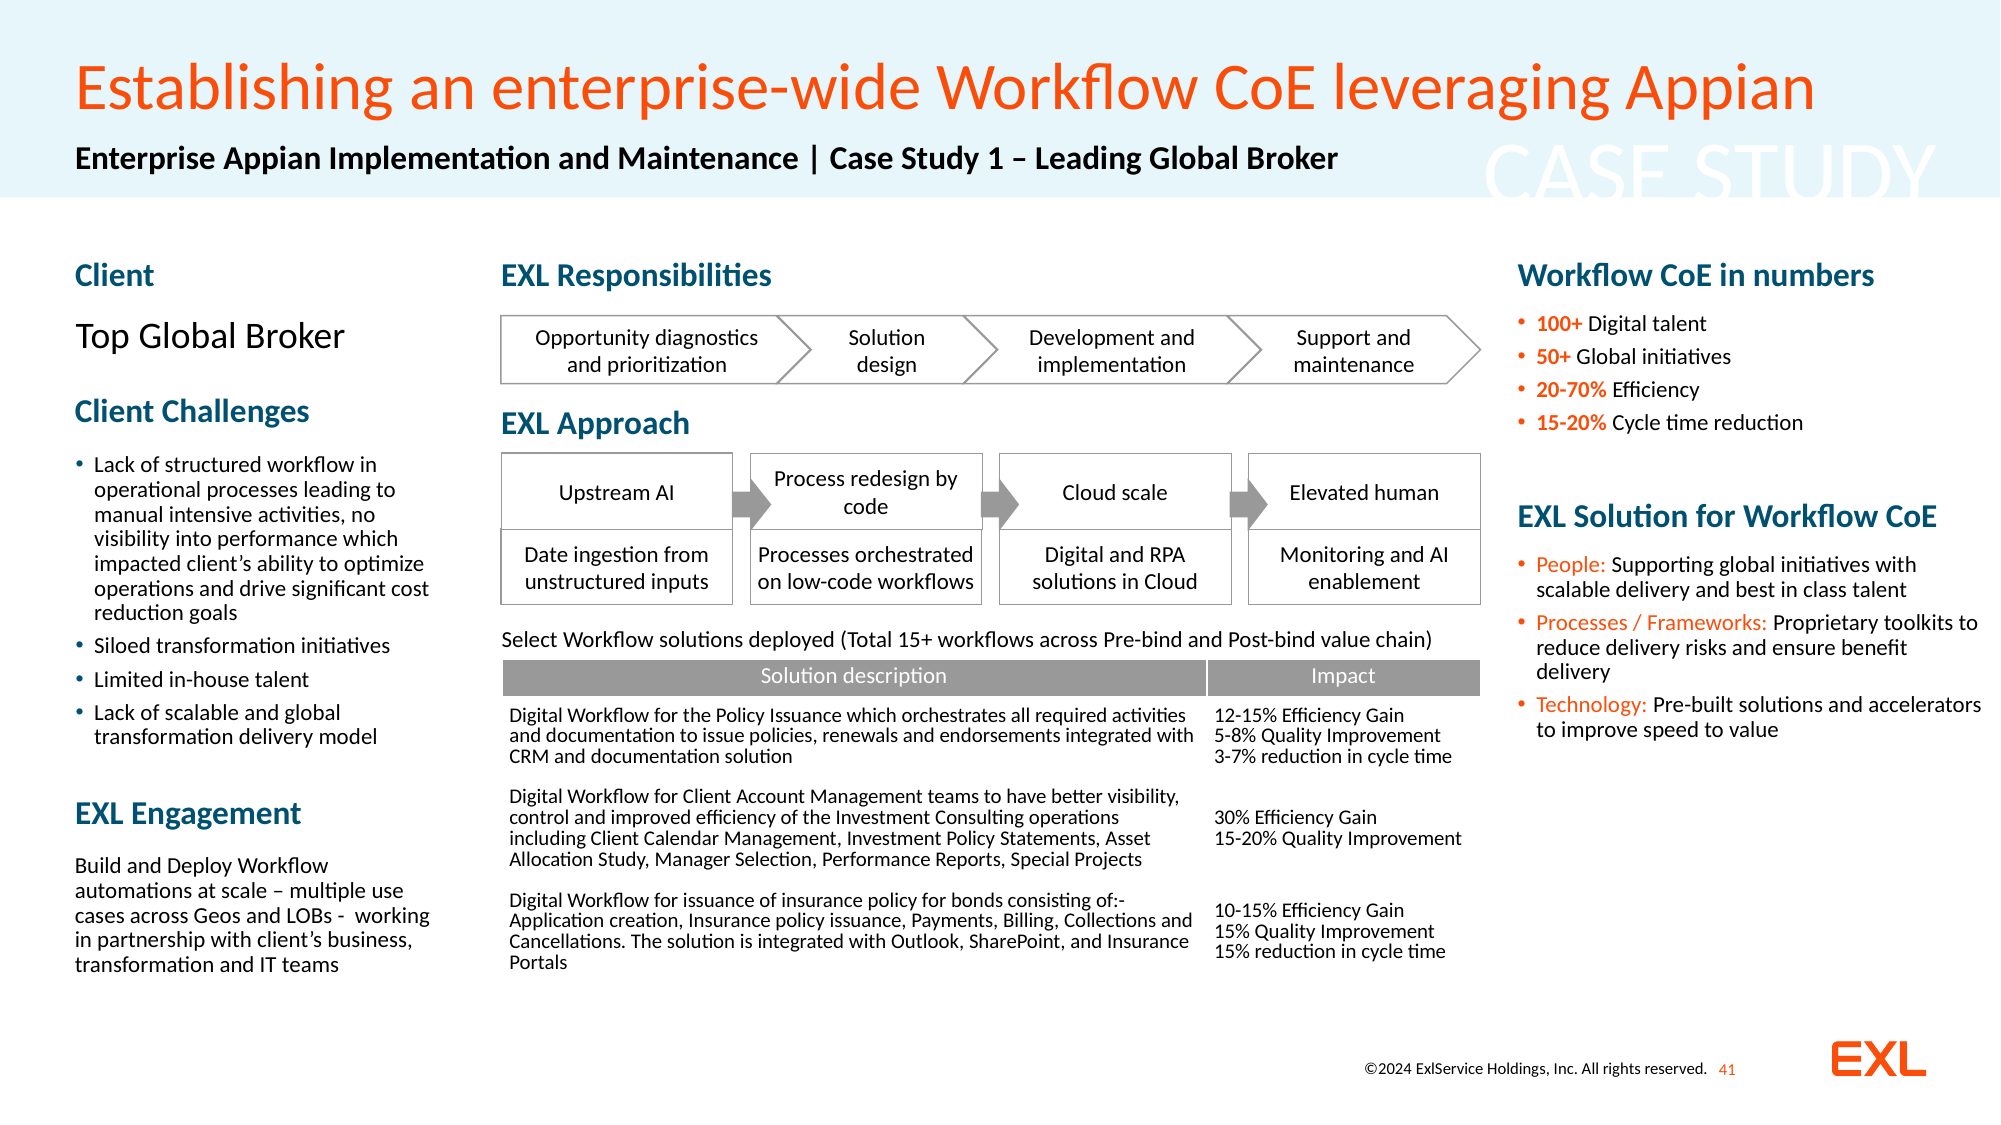

Establishing an enterprise-wide Workflow CoE leveraging Appian
Enterprise Appian Implementation and Maintenance | Case Study 1 – Leading Global Broker
Client
EXL Responsibilities
Workflow CoE in numbers
100+ Digital talent
50+ Global initiatives
20-70% Efficiency
15-20% Cycle time reduction
Top Global Broker
Opportunity diagnostics and prioritization
Solution design
Development and implementation
Support and maintenance
Client Challenges
EXL Approach
Lack of structured workflow in operational processes leading to manual intensive activities, no visibility into performance which impacted client’s ability to optimize operations and drive significant cost reduction goals
Siloed transformation initiatives
Limited in-house talent
Lack of scalable and global transformation delivery model
Upstream AI
Process redesign by code
Cloud scale
Elevated human

EXL Solution for Workflow CoE
Date ingestion from unstructured inputs
Processes orchestrated on low-code workflows
Digital and RPA solutions in Cloud
Monitoring and AI enablement
People: Supporting global initiatives with scalable delivery and best in class talent
Processes / Frameworks: Proprietary toolkits to reduce delivery risks and ensure benefit delivery
Technology: Pre-built solutions and accelerators to improve speed to value
Select Workflow solutions deployed (Total 15+ workflows across Pre-bind and Post-bind value chain)
| Solution description | Impact |
| --- | --- |
| Digital Workflow for the Policy Issuance which orchestrates all required activities and documentation to issue policies, renewals and endorsements integrated with CRM and documentation solution | 12-15% Efficiency Gain 5-8% Quality Improvement 3-7% reduction in cycle time |
| Digital Workflow for Client Account Management teams to have better visibility, control and improved efficiency of the Investment Consulting operations including Client Calendar Management, Investment Policy Statements, Asset Allocation Study, Manager Selection, Performance Reports, Special Projects | 30% Efficiency Gain 15-20% Quality Improvement |
| Digital Workflow for issuance of insurance policy for bonds consisting of:- Application creation, Insurance policy issuance, Payments, Billing, Collections and Cancellations. The solution is integrated with Outlook, SharePoint, and Insurance Portals | 10-15% Efficiency Gain 15% Quality Improvement 15% reduction in cycle time |
EXL Engagement
Build and Deploy Workflow automations at scale – multiple use cases across Geos and LOBs -  working in partnership with client’s business, transformation and IT teams